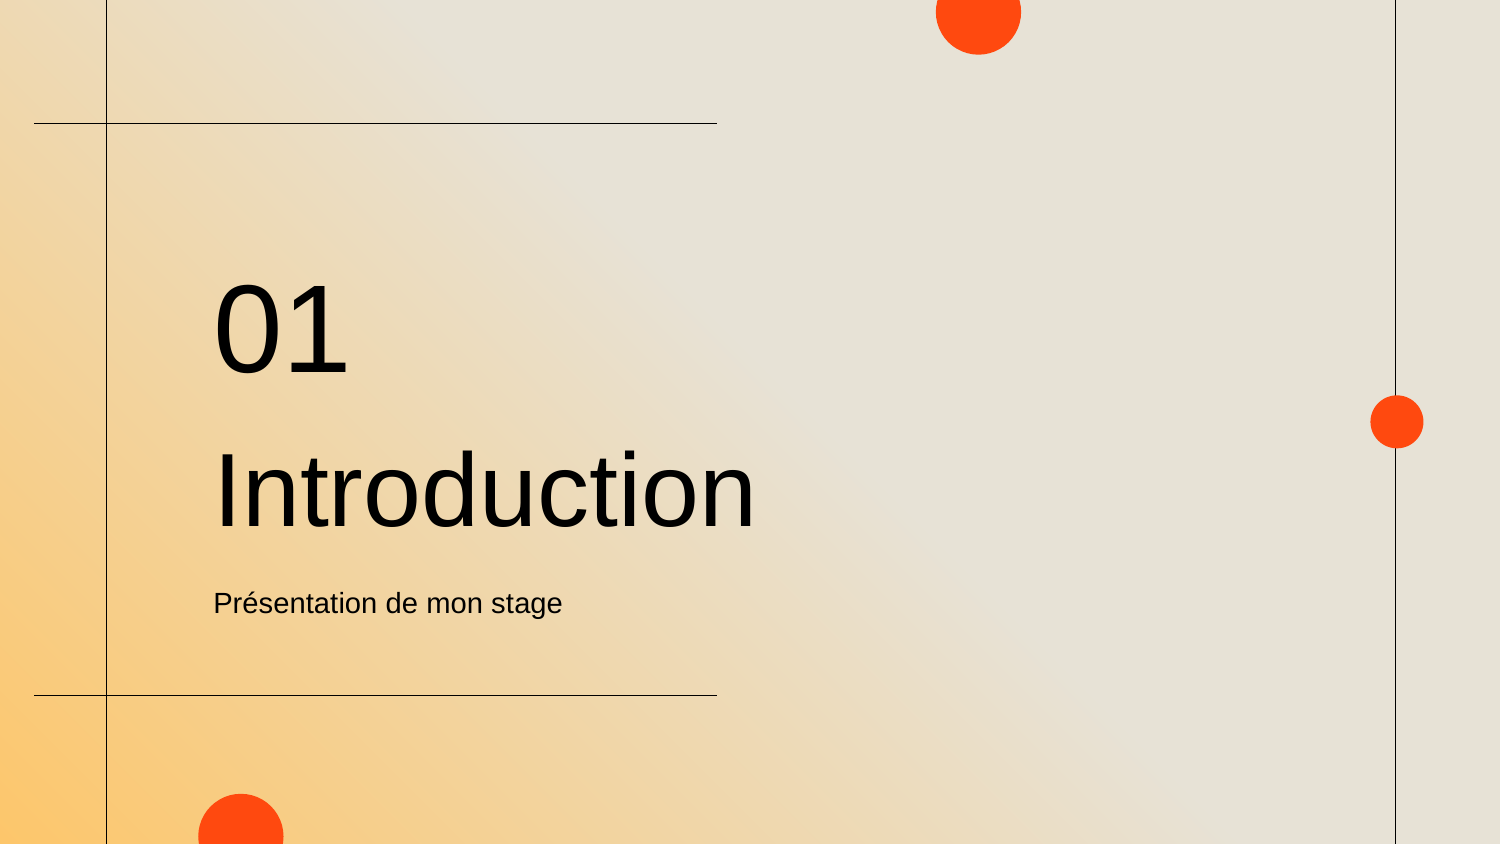

01
# Introduction
Présentation de mon stage